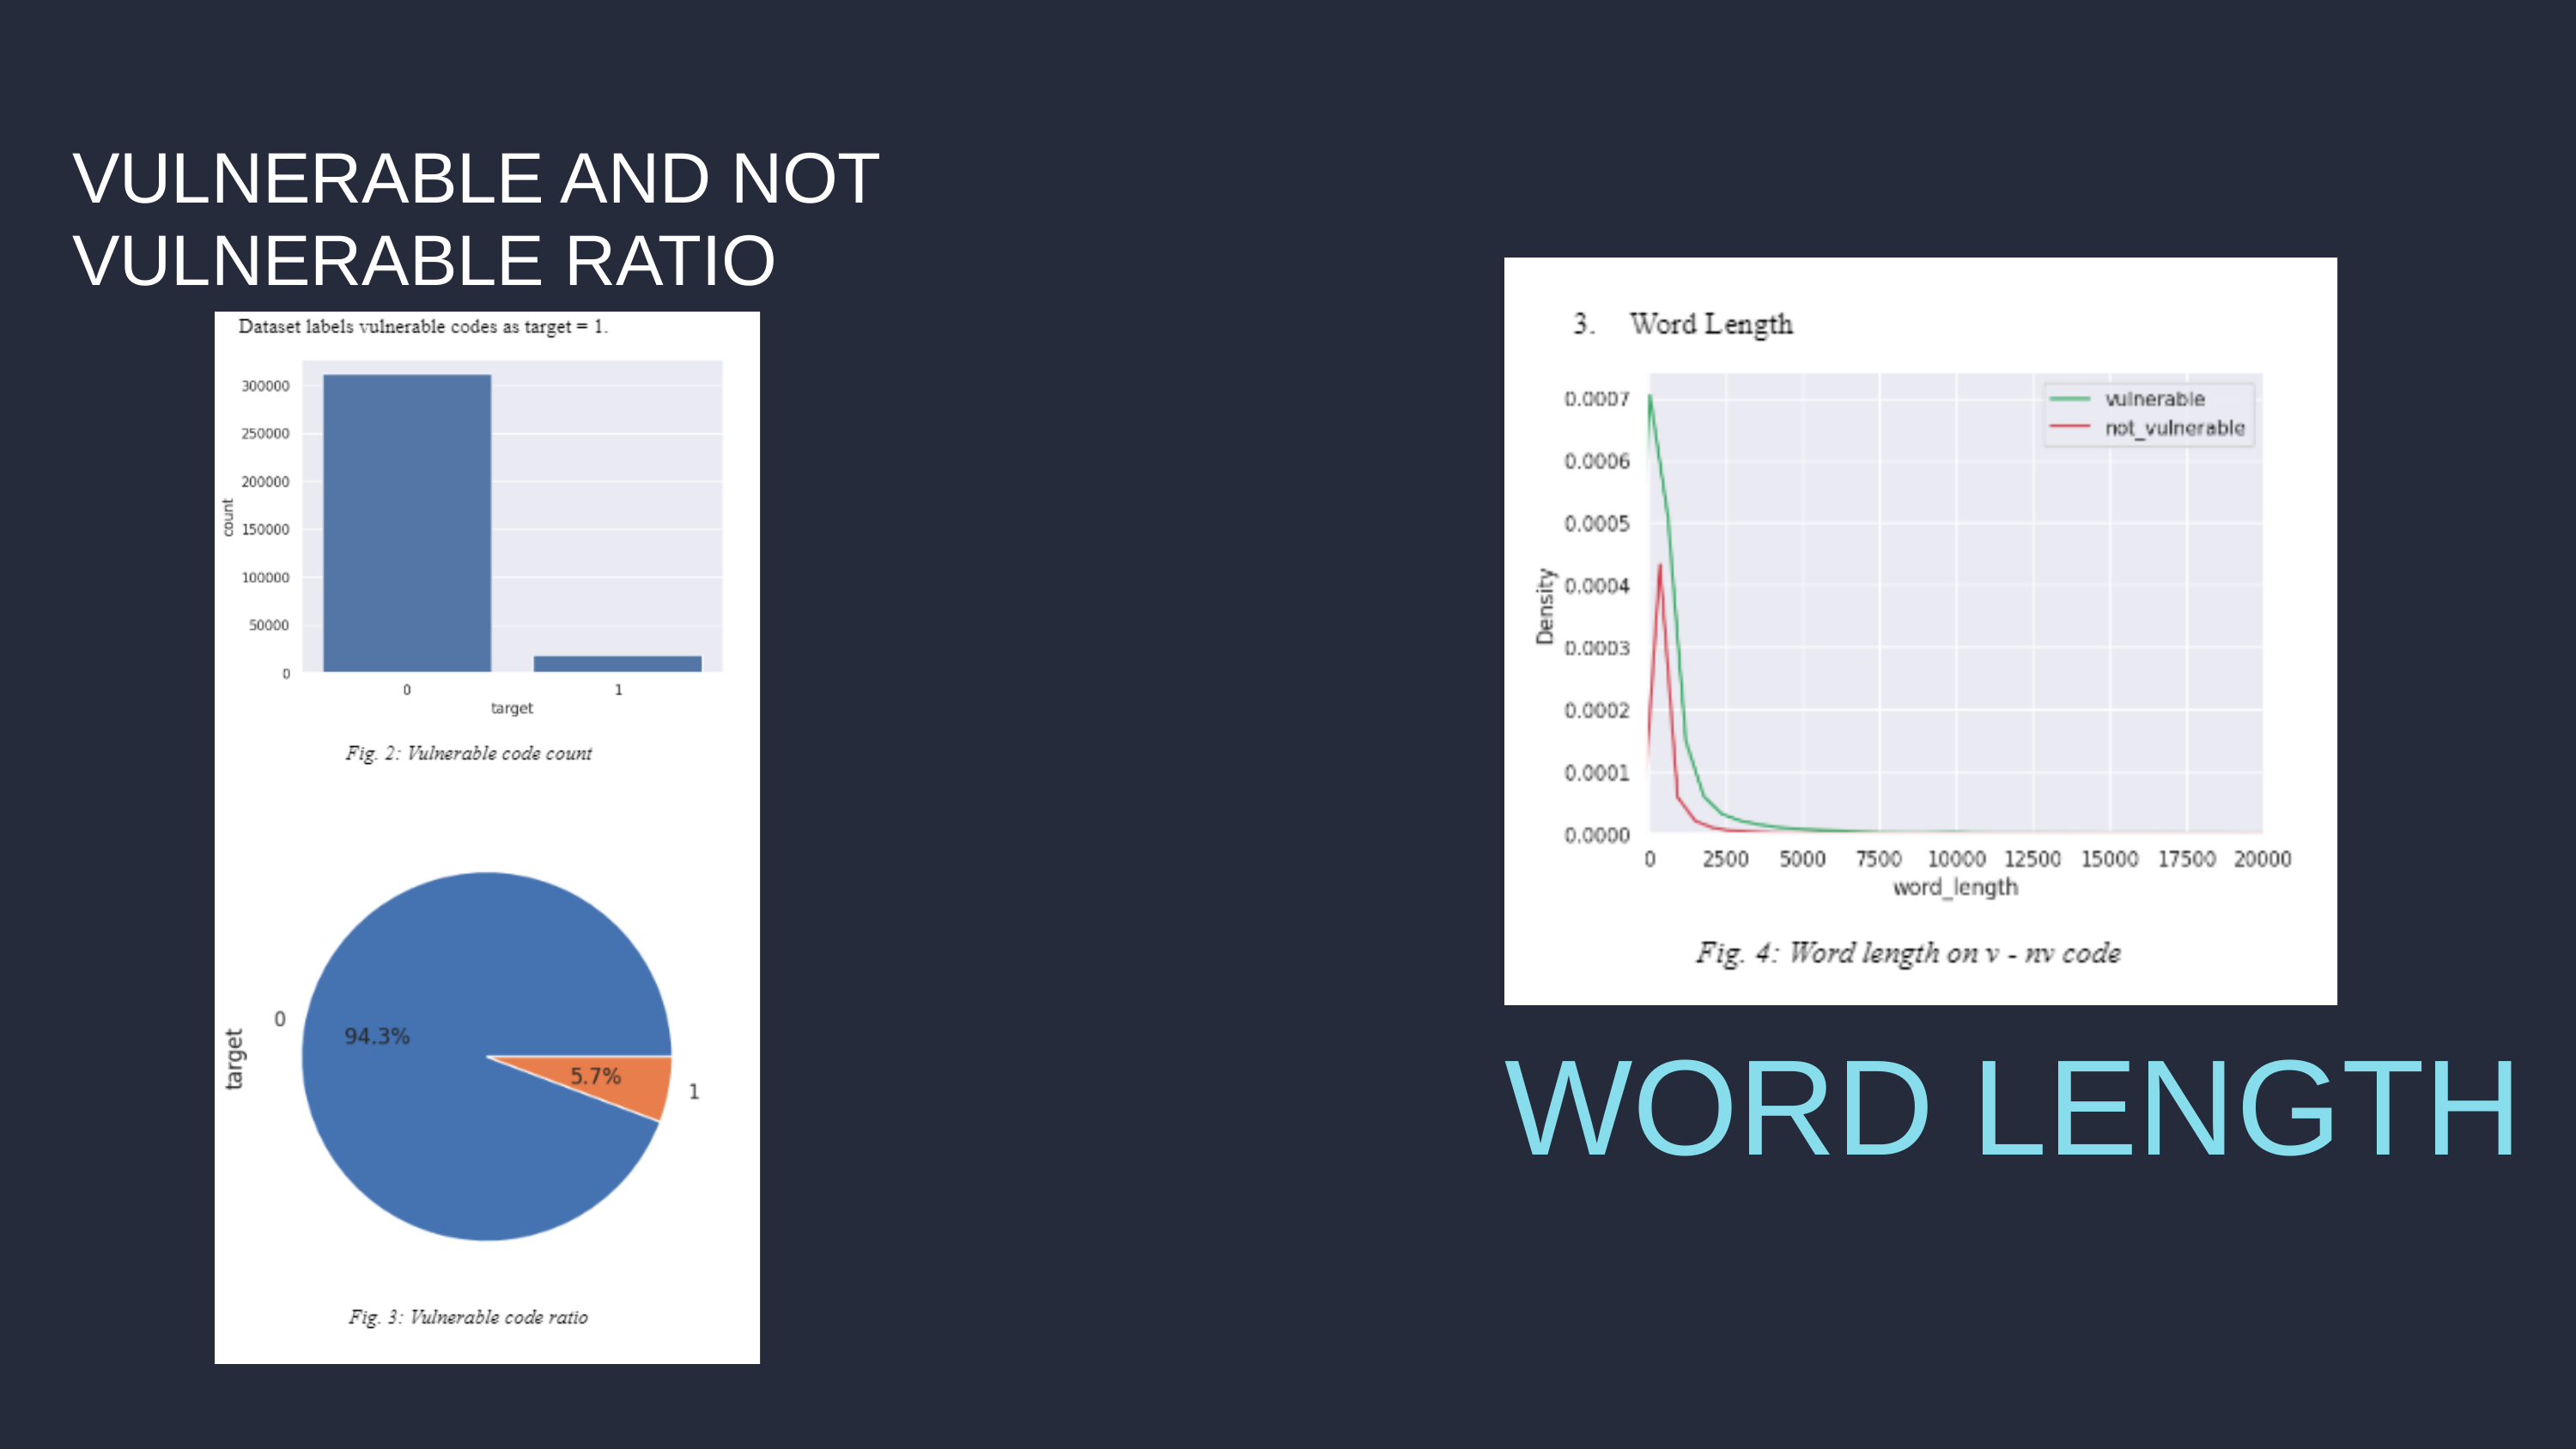

VULNERABLE AND NOT VULNERABLE RATIO

WORD LENGTH